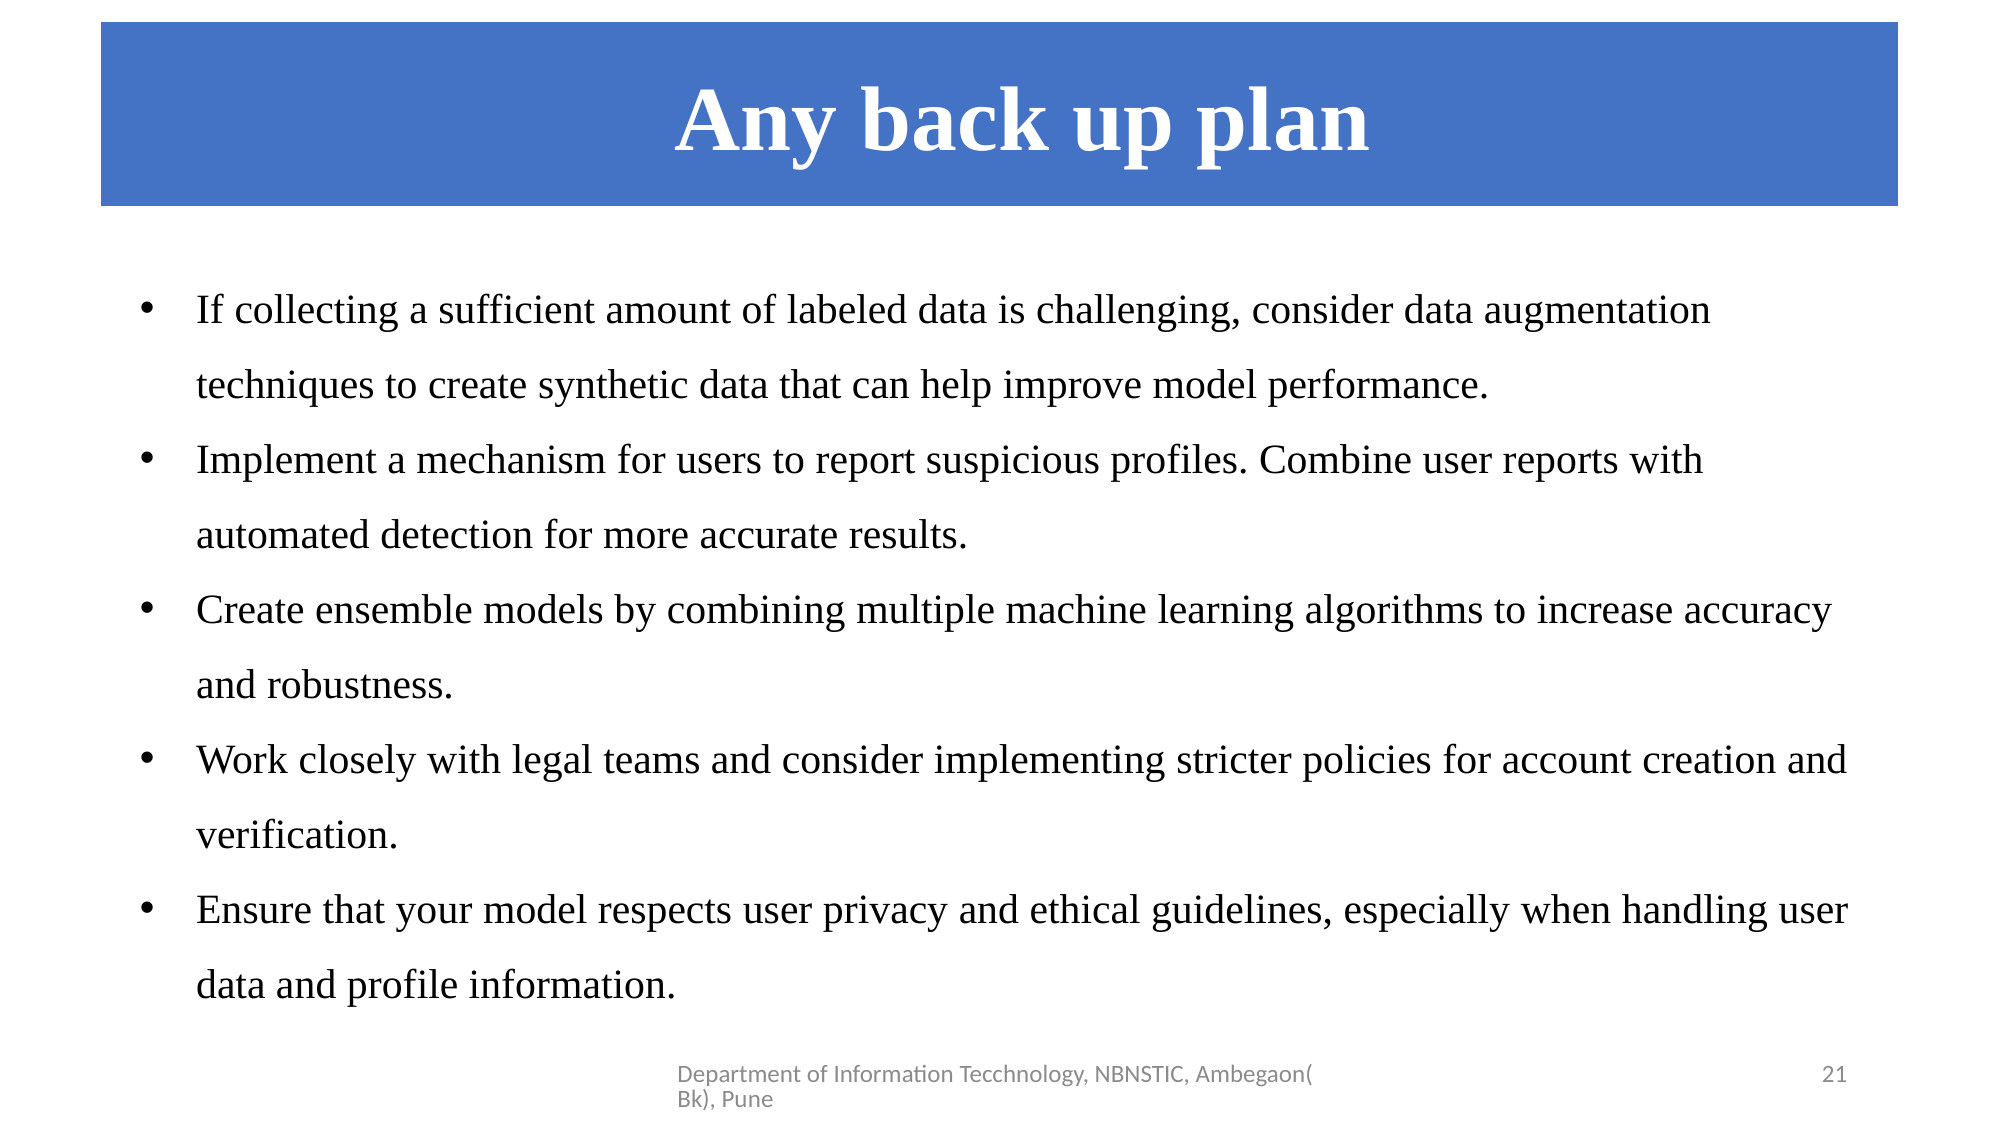

Any back up plan
#
If collecting a sufficient amount of labeled data is challenging, consider data augmentation techniques to create synthetic data that can help improve model performance.
Implement a mechanism for users to report suspicious profiles. Combine user reports with automated detection for more accurate results.
Create ensemble models by combining multiple machine learning algorithms to increase accuracy and robustness.
Work closely with legal teams and consider implementing stricter policies for account creation and verification.
Ensure that your model respects user privacy and ethical guidelines, especially when handling user data and profile information.

Department of Information Tecchnology, NBNSTIC, Ambegaon(Bk), Pune
21